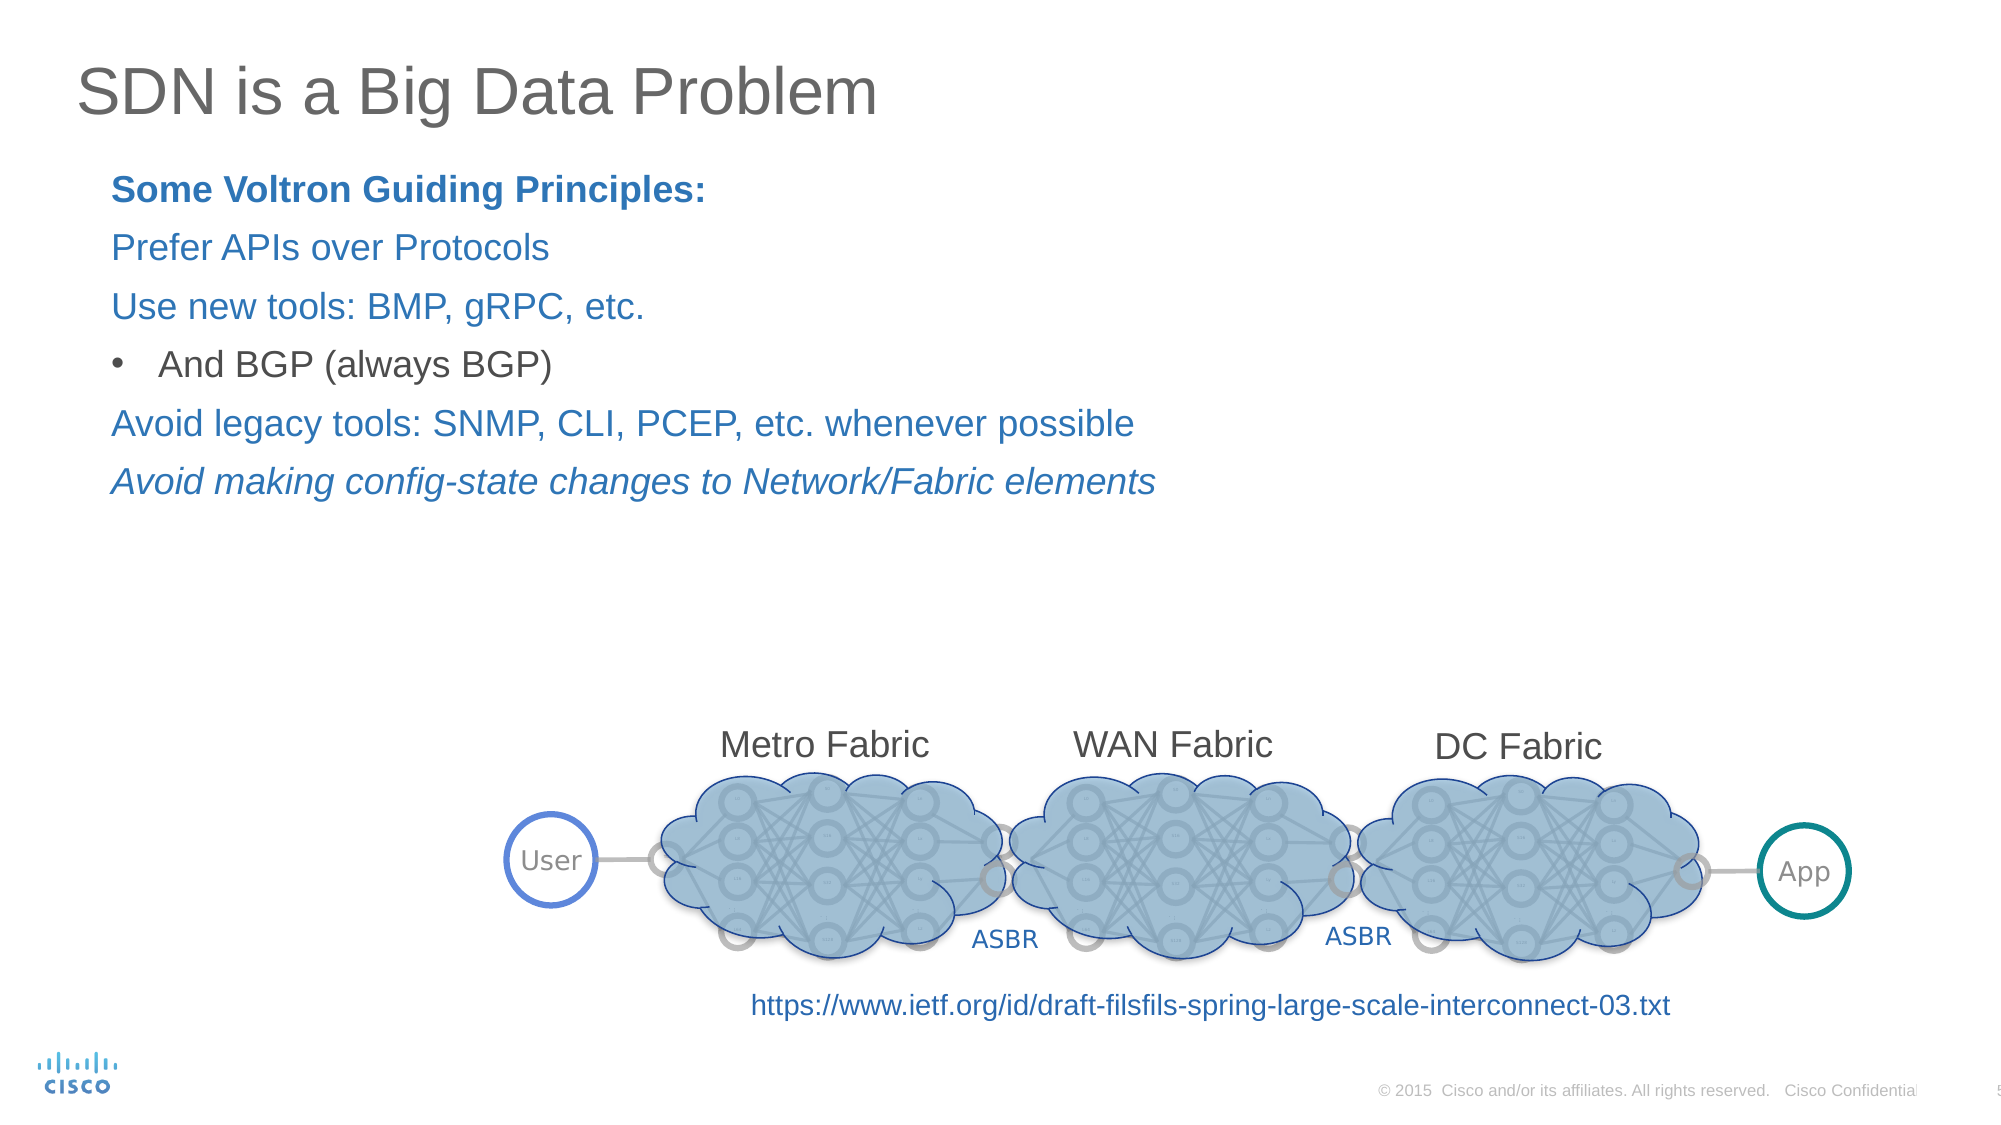

# SDN is a Big Data Problem
Some Voltron Guiding Principles:
Prefer APIs over Protocols
Use new tools: BMP, gRPC, etc.
And BGP (always BGP)
Avoid legacy tools: SNMP, CLI, PCEP, etc. whenever possible
Avoid making config-state changes to Network/Fabric elements
Metro Fabric
WAN Fabric
DC Fabric

S0

L0

Ln

S16

L8

Lx

Tn

T0

L16

Ly

S32
….
….
….

L64

Lz

S128

S0

L0

Ln

S16

L8

Lx

Tn

L16

Ly

S32
….
….
….

L64

Lz

S128

S0

L0

Ln

S16

L8

Lx
Tn

L16

Ly

S32
….
….
….

L64

Lz

S128

User

App
ASBR
ASBR
https://www.ietf.org/id/draft-filsfils-spring-large-scale-interconnect-03.txt